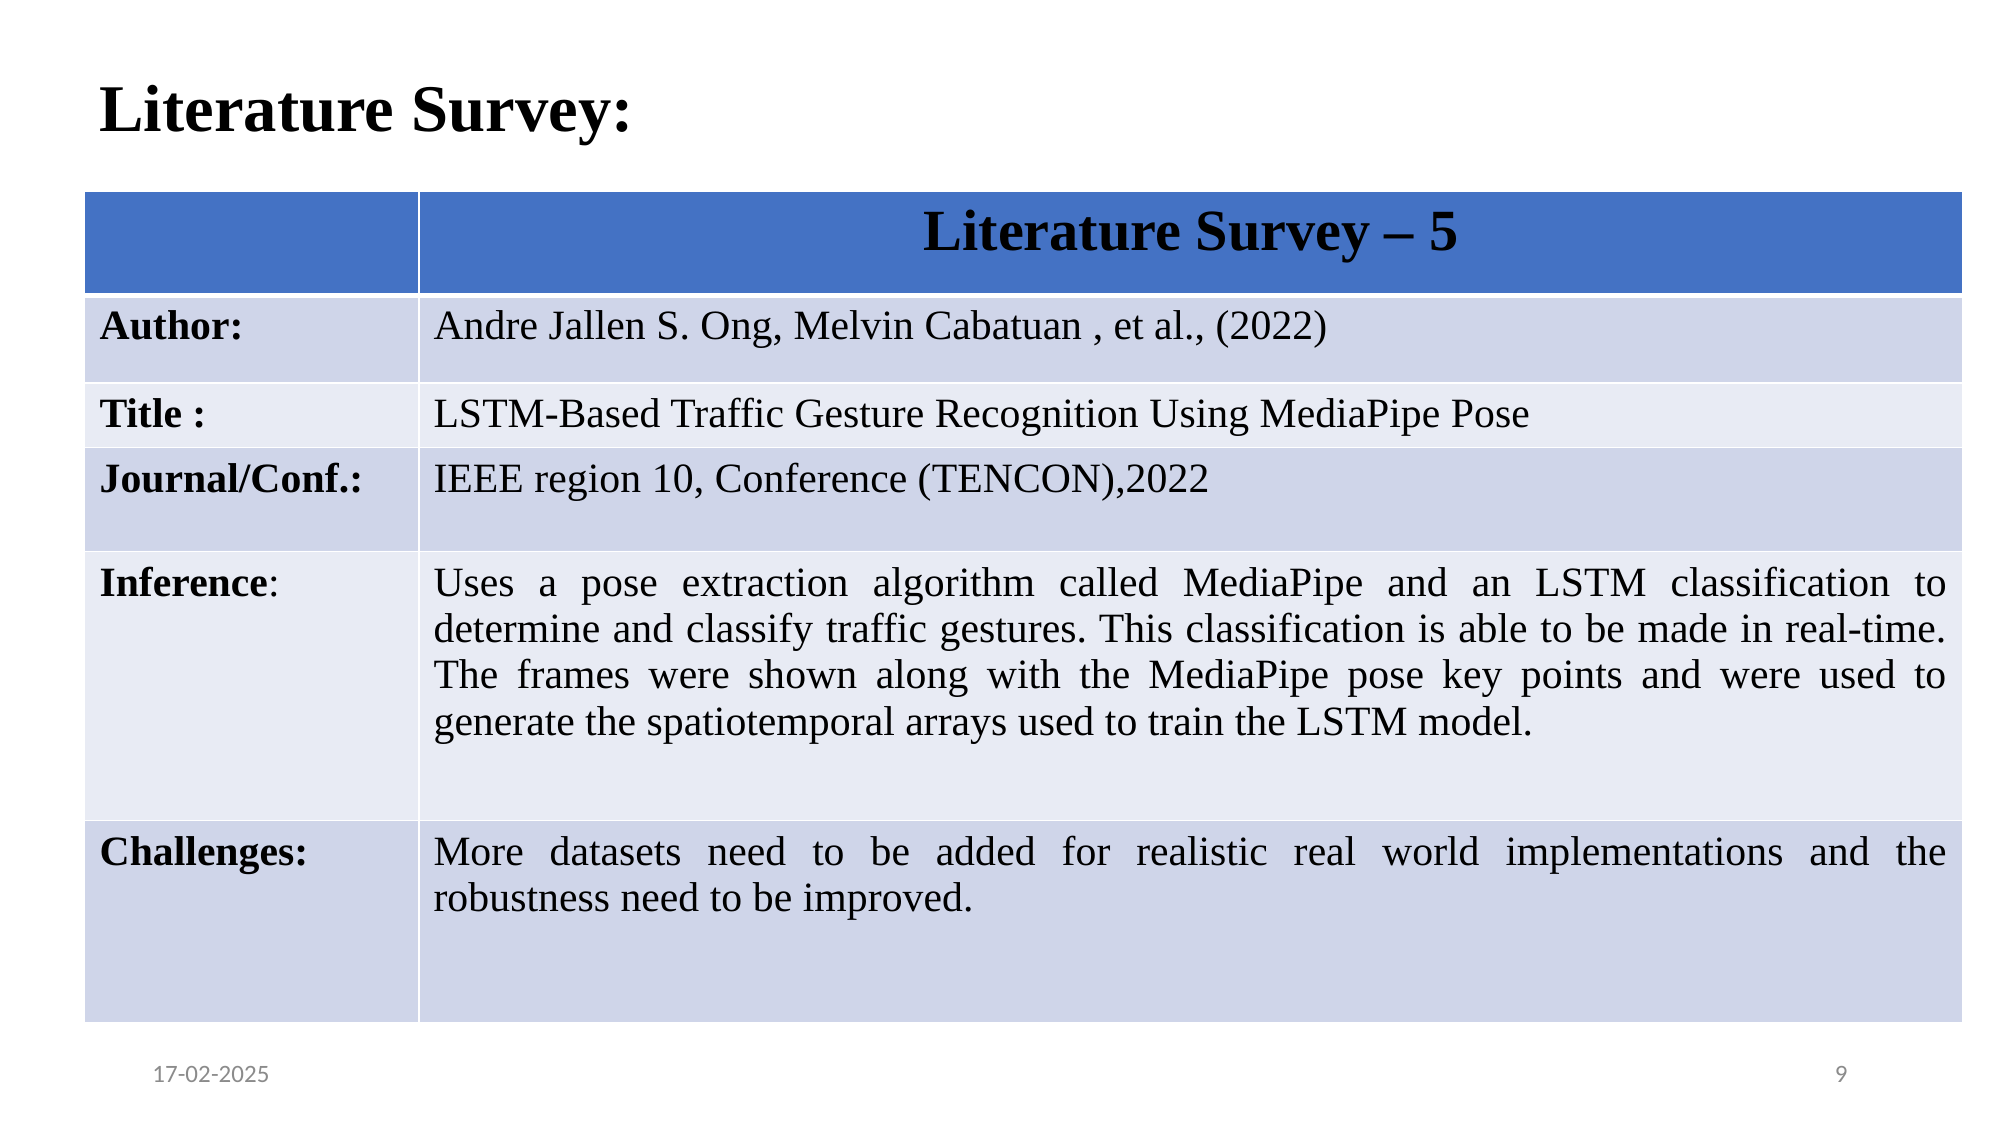

# Literature Survey:
|  | Literature Survey – 5 |
| --- | --- |
| Author: | Andre Jallen S. Ong, Melvin Cabatuan , et al., (2022) |
| Title : | LSTM-Based Traffic Gesture Recognition Using MediaPipe Pose |
| Journal/Conf.: | IEEE region 10, Conference (TENCON),2022 |
| Inference: | Uses a pose extraction algorithm called MediaPipe and an LSTM classification to determine and classify traffic gestures. This classification is able to be made in real-time. The frames were shown along with the MediaPipe pose key points and were used to generate the spatiotemporal arrays used to train the LSTM model. |
| Challenges: | More datasets need to be added for realistic real world implementations and the robustness need to be improved. |
17-02-2025
9